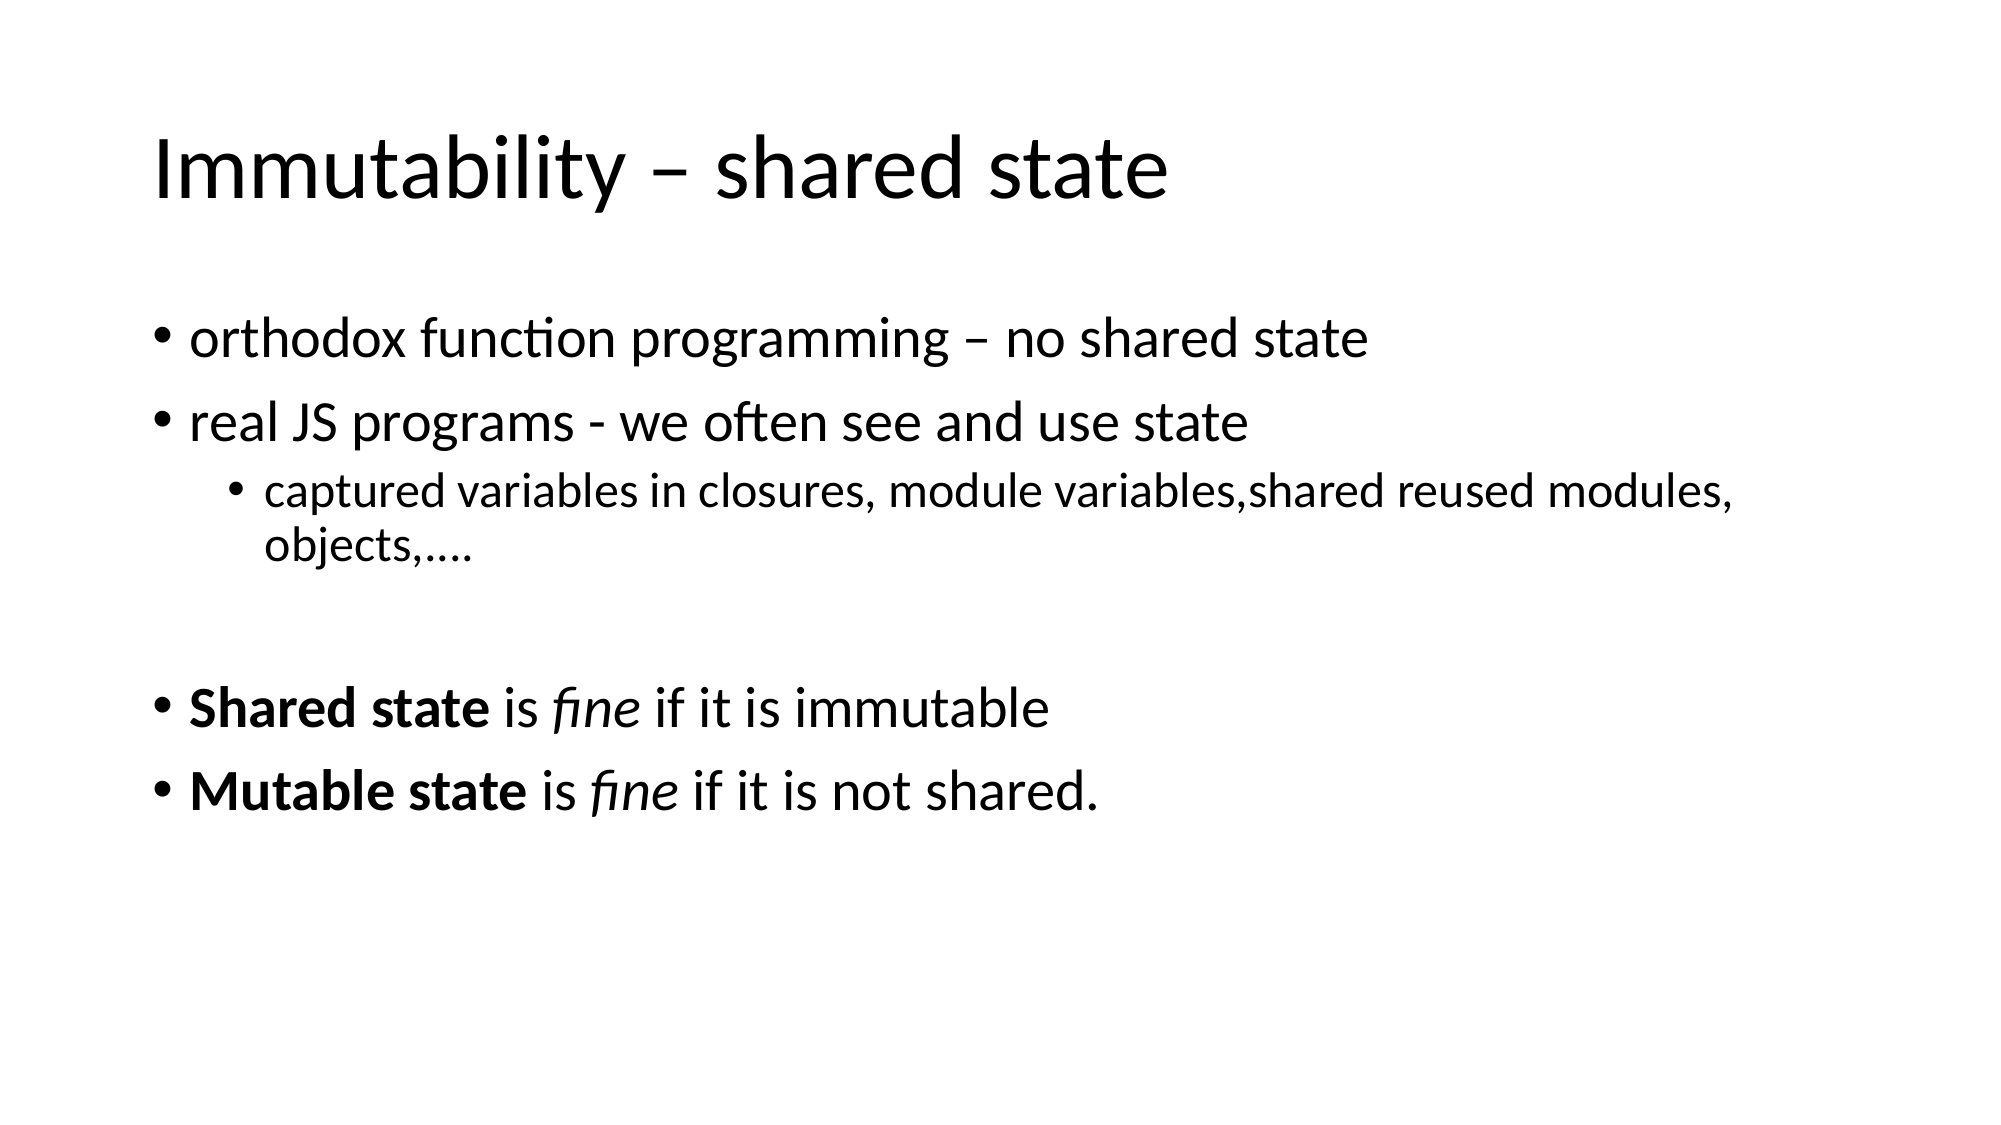

# Immutability – shared state
orthodox function programming – no shared state
real JS programs - we often see and use state
captured variables in closures, module variables,shared reused modules, objects,....

Shared state is fine if it is immutable
Mutable state is fine if it is not shared.